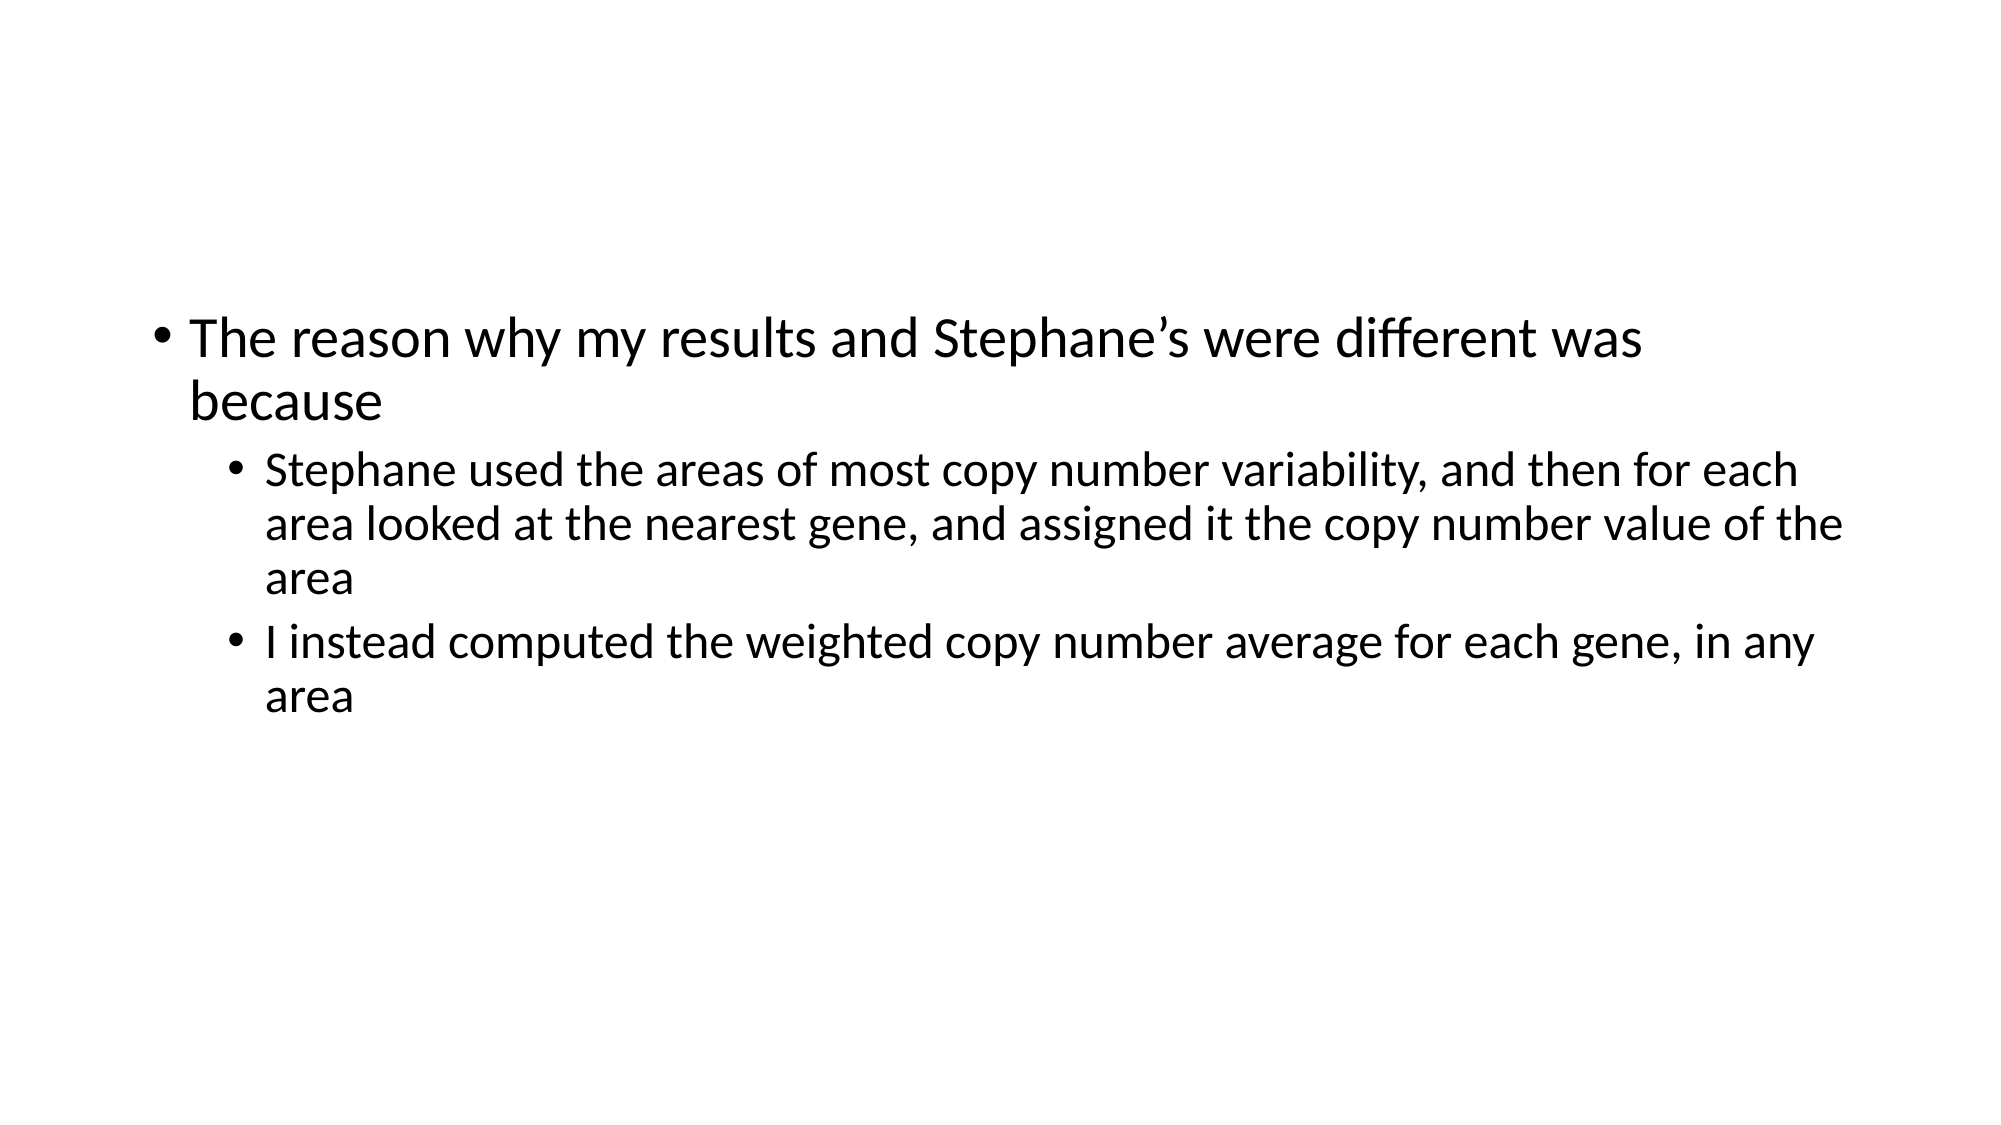

#
The reason why my results and Stephane’s were different was because
Stephane used the areas of most copy number variability, and then for each area looked at the nearest gene, and assigned it the copy number value of the area
I instead computed the weighted copy number average for each gene, in any area